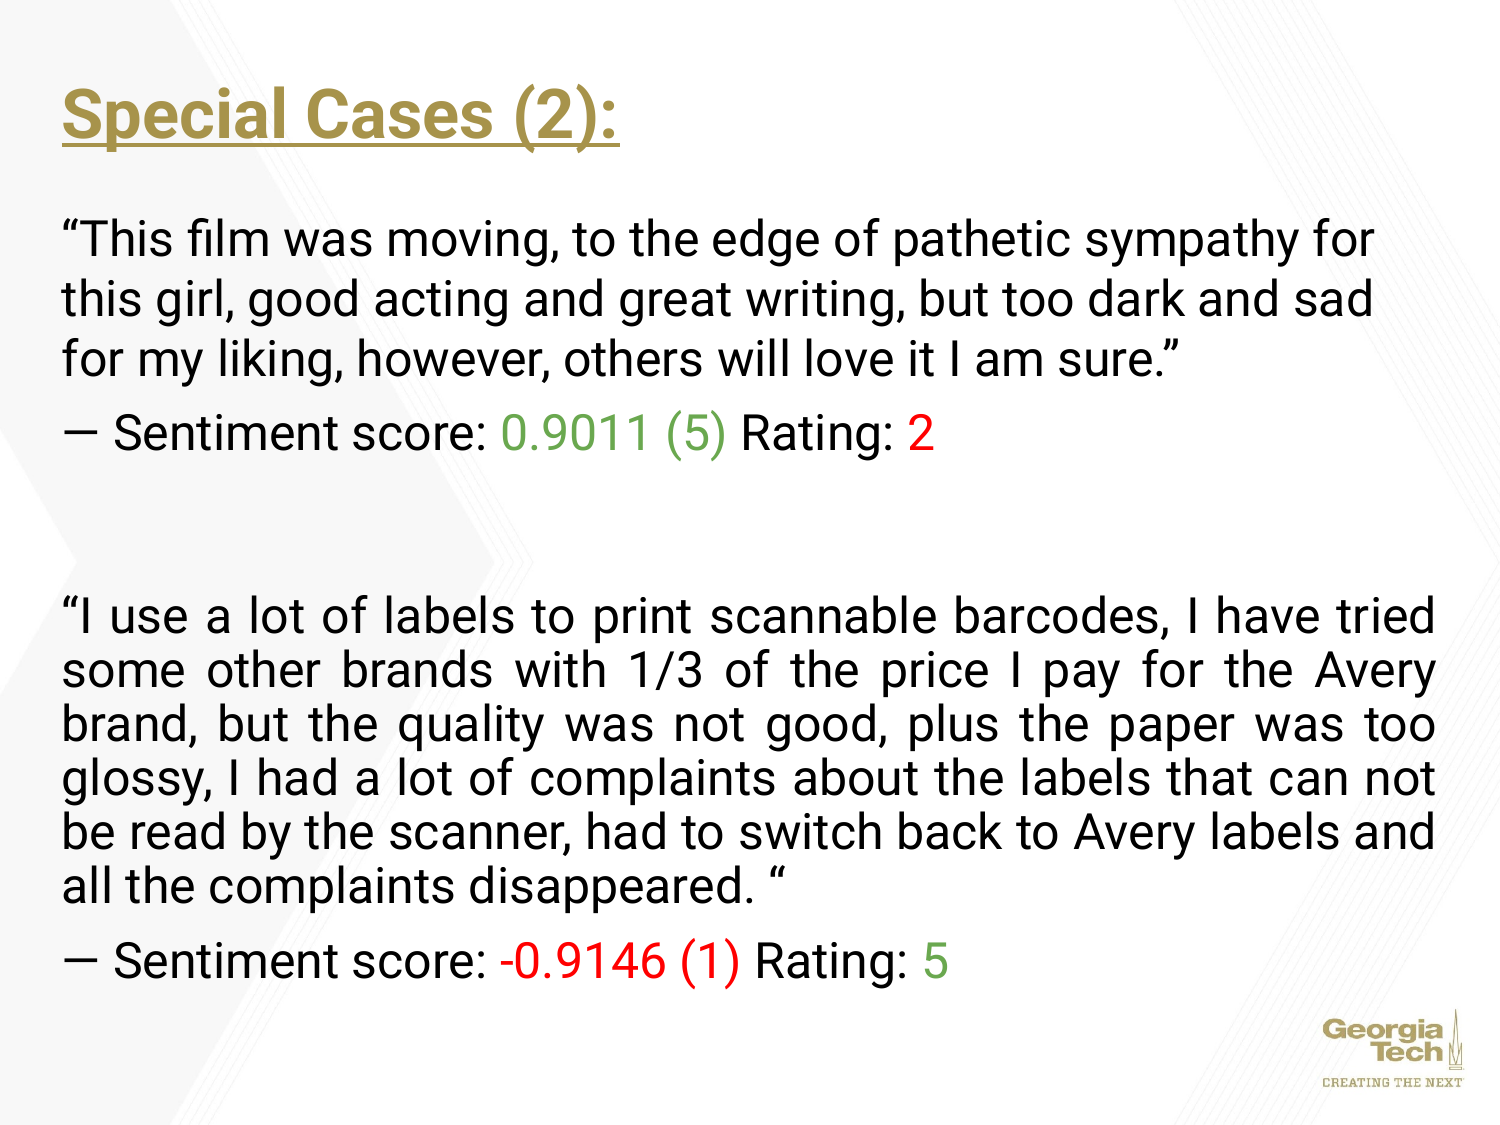

# Special Cases (2):
“This film was moving, to the edge of pathetic sympathy for this girl, good acting and great writing, but too dark and sad for my liking, however, others will love it I am sure.”
— Sentiment score: 0.9011 (5) Rating: 2

“I use a lot of labels to print scannable barcodes, I have tried some other brands with 1/3 of the price I pay for the Avery brand, but the quality was not good, plus the paper was too glossy, I had a lot of complaints about the labels that can not be read by the scanner, had to switch back to Avery labels and all the complaints disappeared. “
— Sentiment score: -0.9146 (1) Rating: 5